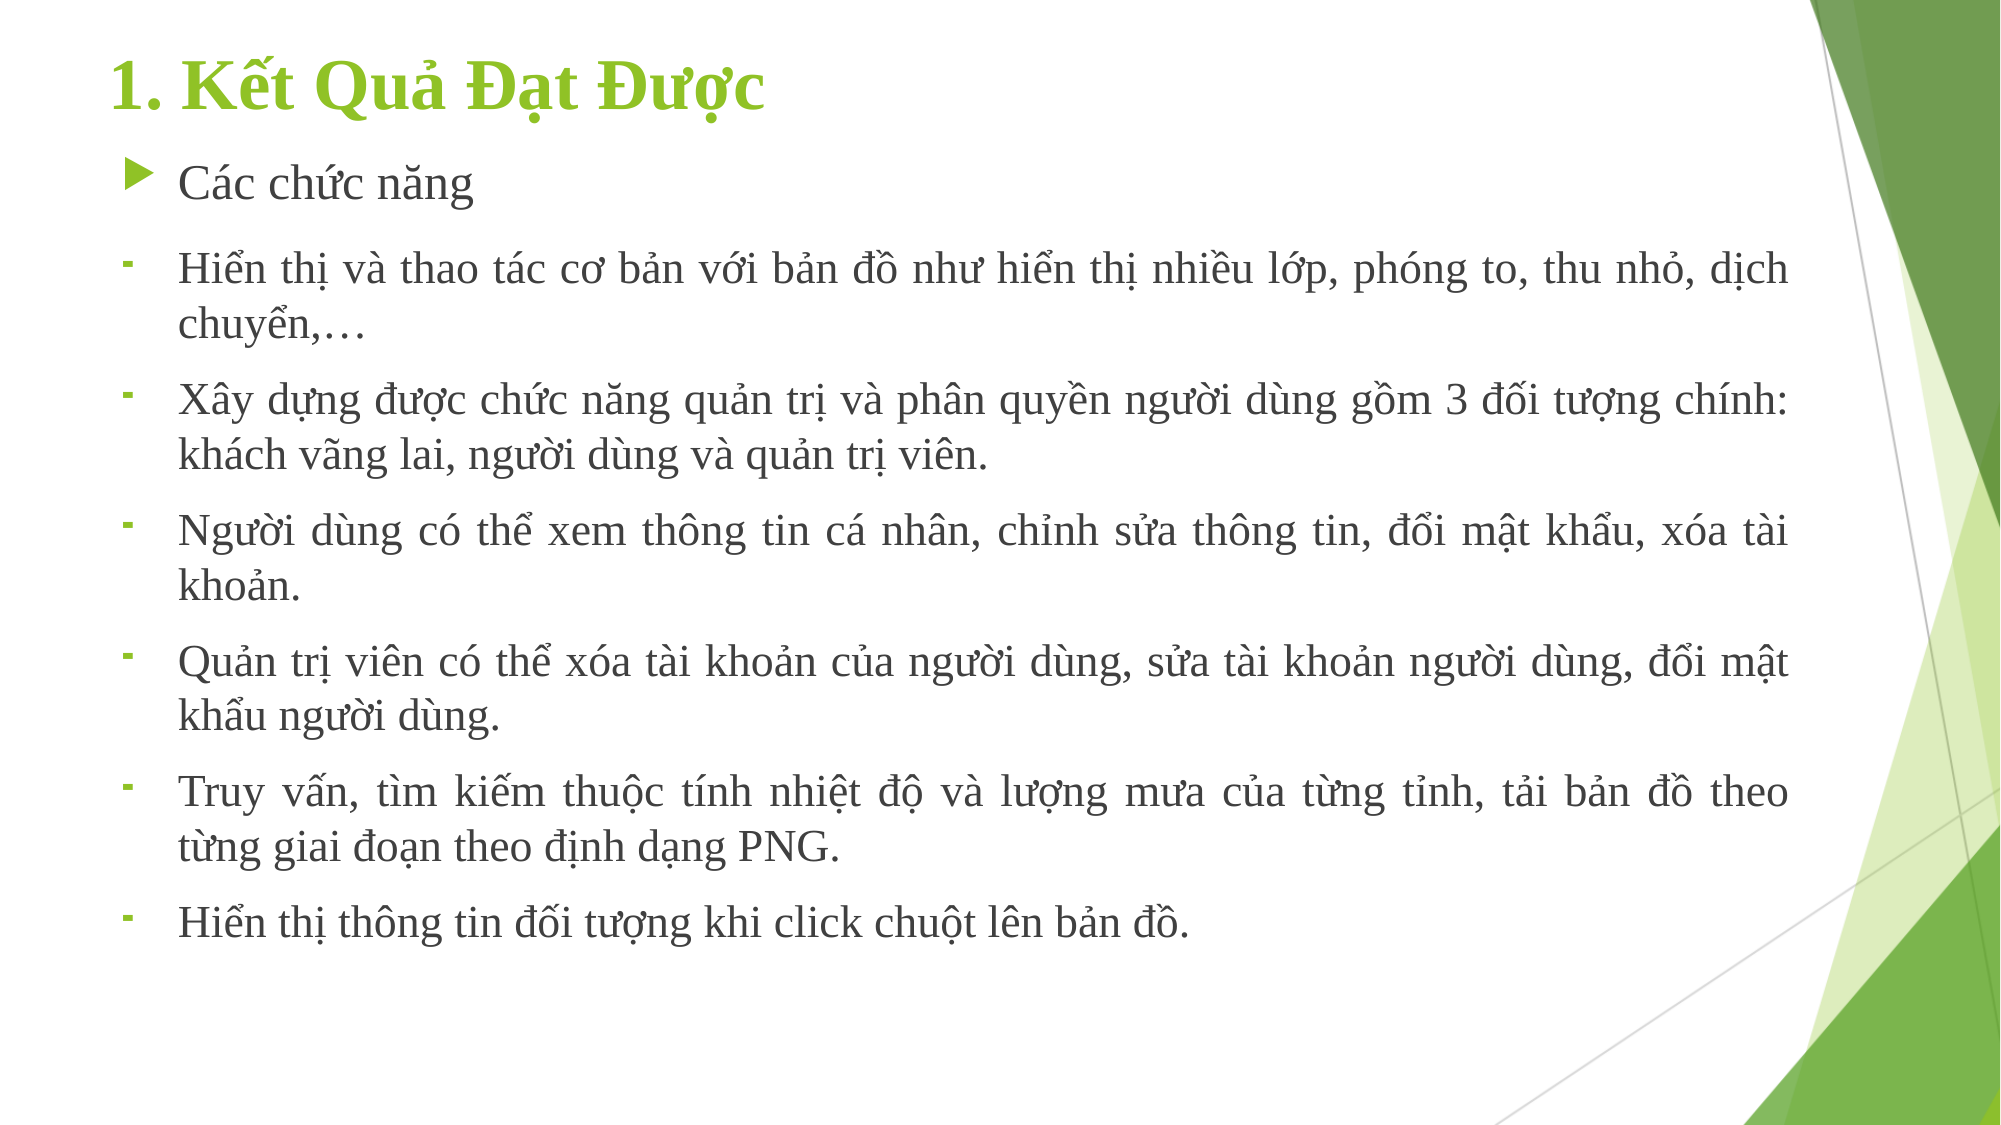

# 1. Kết Quả Đạt Được
Các chức năng

Hiển thị và thao tác cơ bản với bản đồ như hiển thị nhiều lớp, phóng to, thu nhỏ, dịch chuyển,…
Xây dựng được chức năng quản trị và phân quyền người dùng gồm 3 đối tượng chính: khách vãng lai, người dùng và quản trị viên.
Người dùng có thể xem thông tin cá nhân, chỉnh sửa thông tin, đổi mật khẩu, xóa tài khoản.
Quản trị viên có thể xóa tài khoản của người dùng, sửa tài khoản người dùng, đổi mật khẩu người dùng.
Truy vấn, tìm kiếm thuộc tính nhiệt độ và lượng mưa của từng tỉnh, tải bản đồ theo từng giai đoạn theo định dạng PNG.
Hiển thị thông tin đối tượng khi click chuột lên bản đồ.